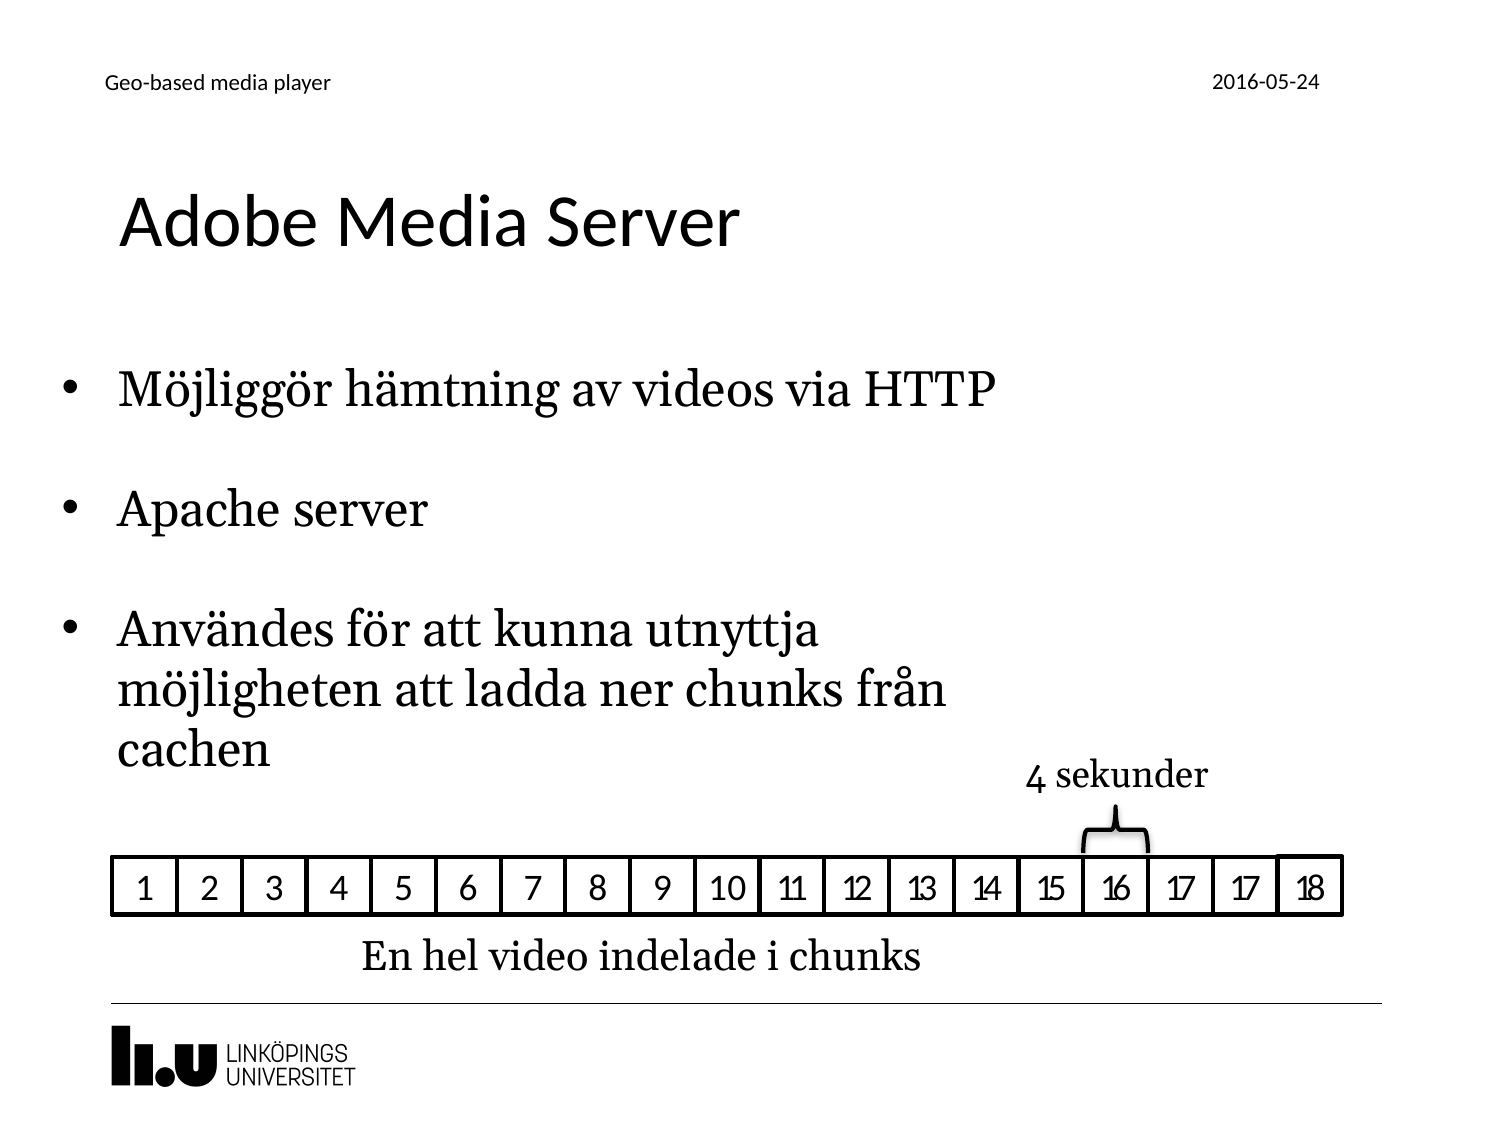

2016-05-24
7
Geo-based media player
# Adobe Media Server
Möjliggör hämtning av videos via HTTP

Apache server

Användes för att kunna utnyttja möjligheten att ladda ner chunks från cachen

4 sekunder

18

1

2

3

4

5

6

7

8

9

10

11

12

13

14

15

16

17

17

En hel video indelade i chunks